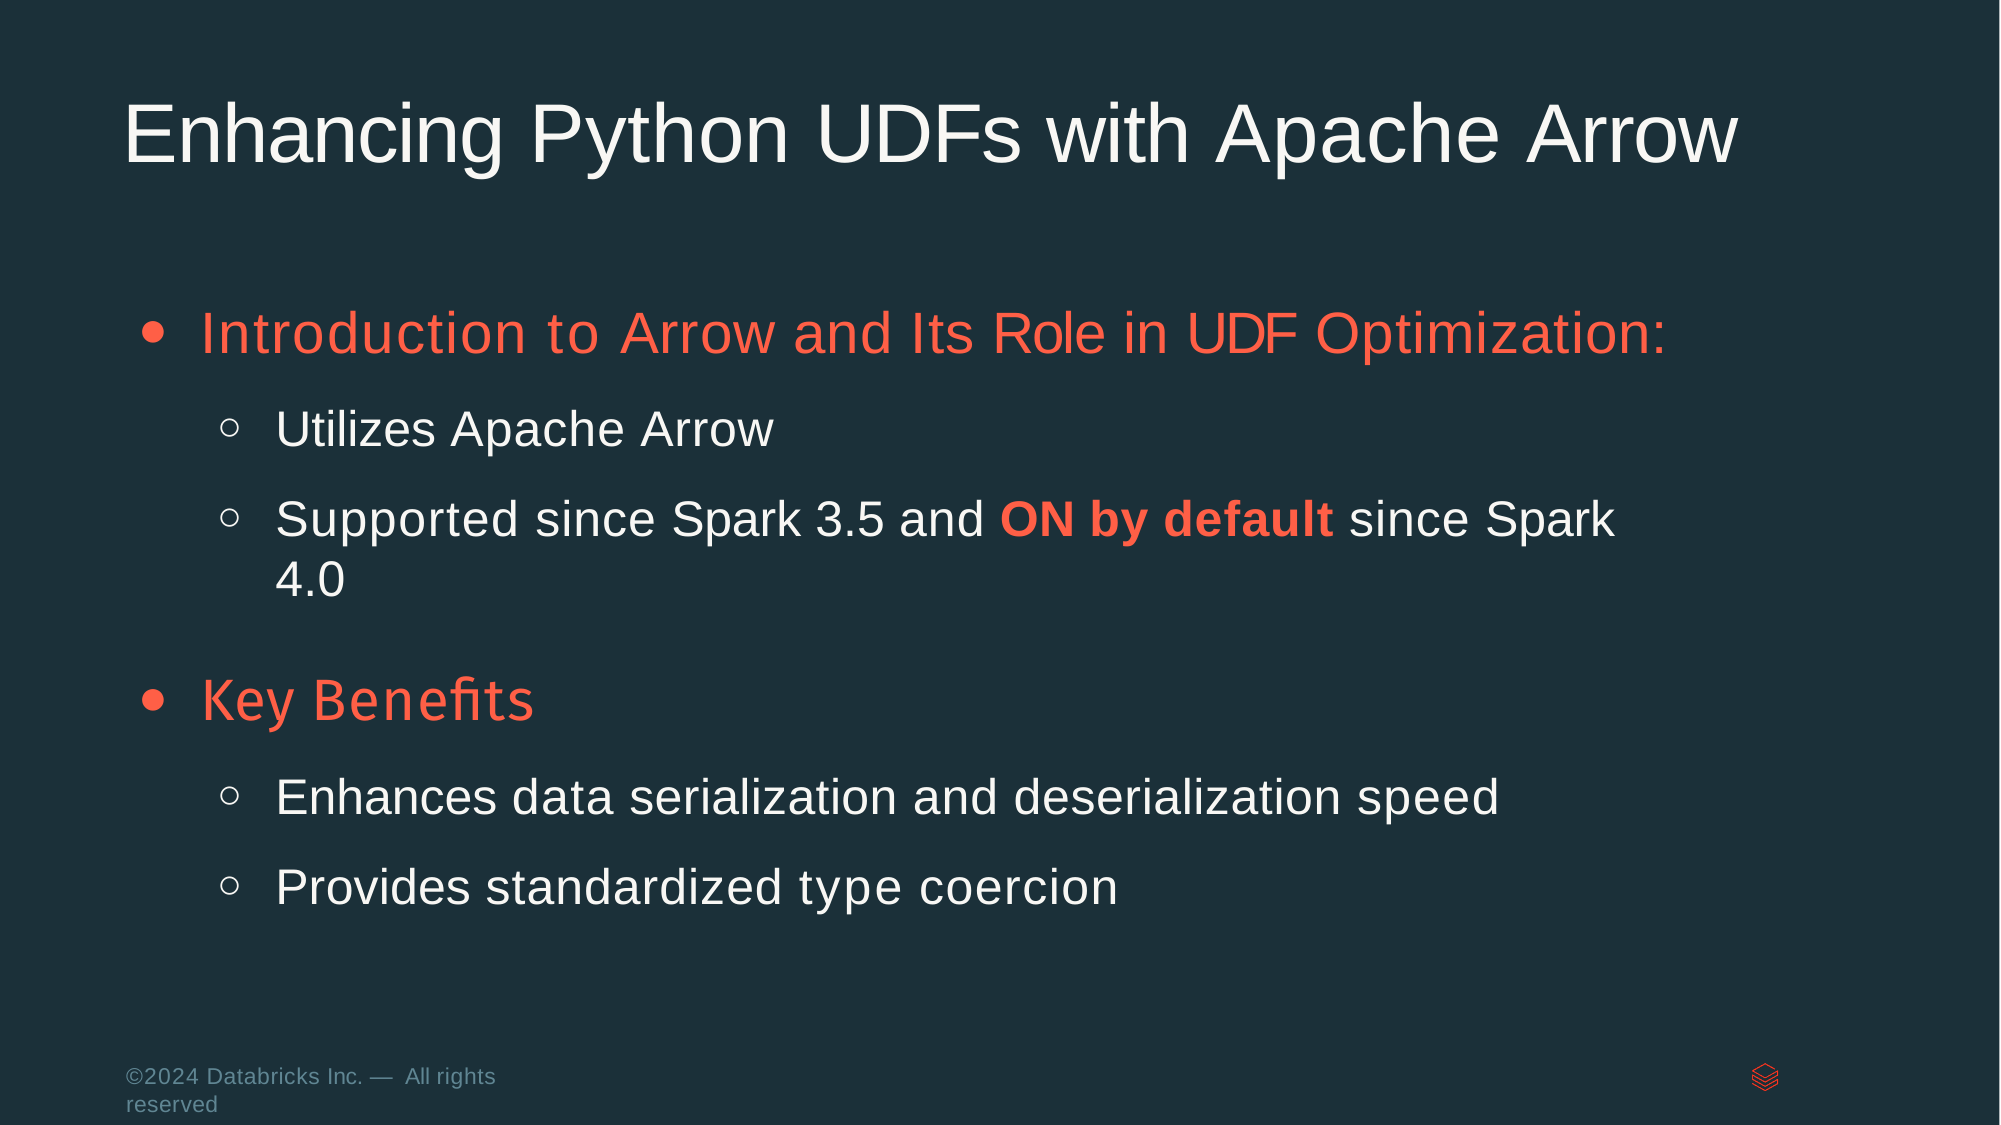

# Enhancing Python UDFs with Apache Arrow
Introduction to Arrow and Its Role in UDF Optimization:
Utilizes Apache Arrow
Supported since Spark 3.5 and ON by default since Spark 4.0
Key Beneﬁts
Enhances data serialization and deserialization speed
Provides standardized type coercion
©2024 Databricks Inc. — All rights reserved